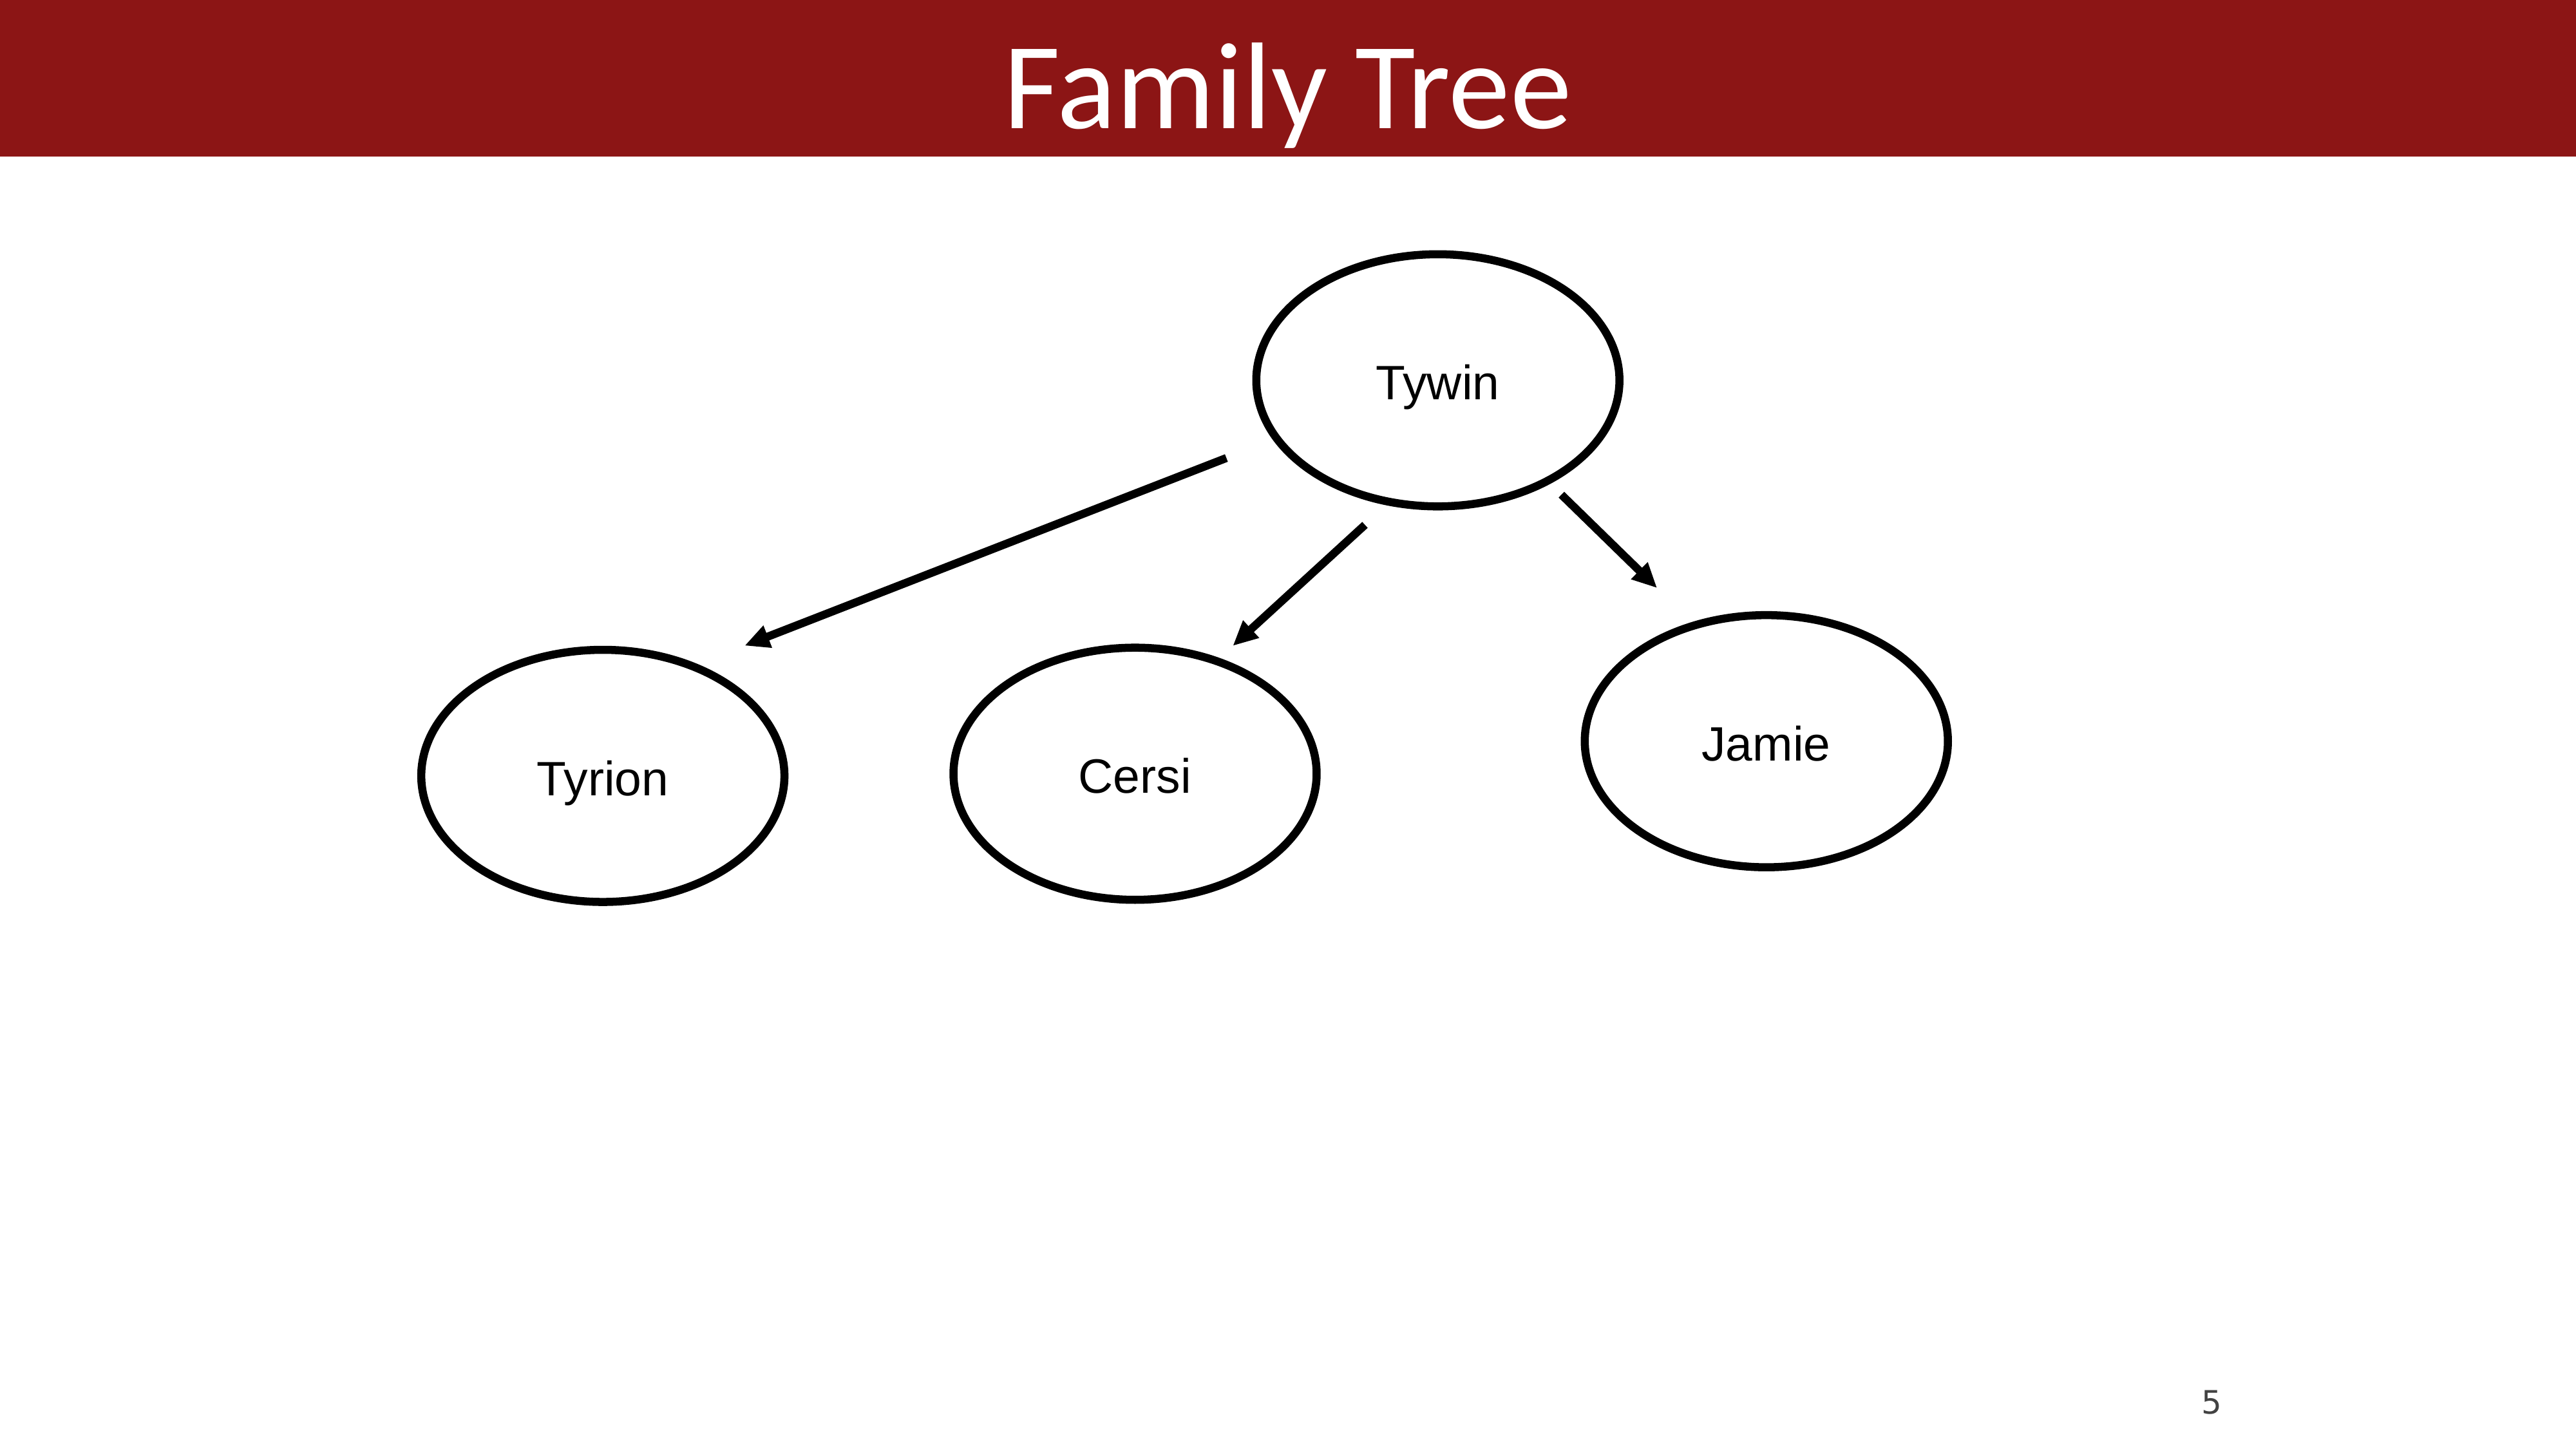

Family Tree

Tywin

Jamie

Cersi

Tyrion
5